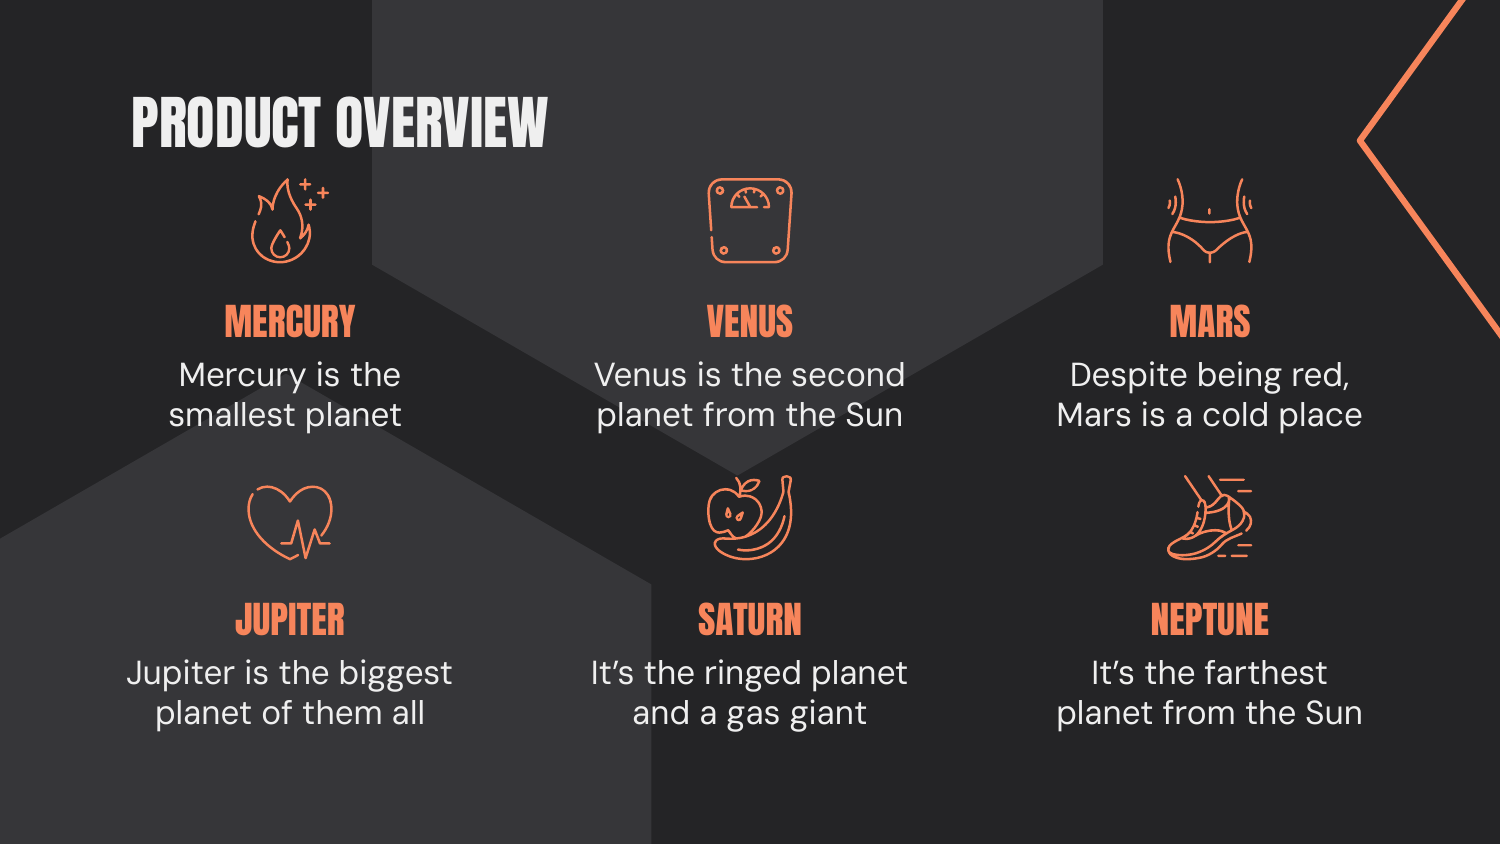

# PRODUCT OVERVIEW

MERCURY
VENUS
MARS
Mercury is the smallest planet
Venus is the second planet from the Sun

Despite being red, Mars is a cold place

JUPITER
SATURN
NEPTUNE
Jupiter is the biggest planet of them all
It’s the ringed planet and a gas giant

It’s the farthest planet from the Sun